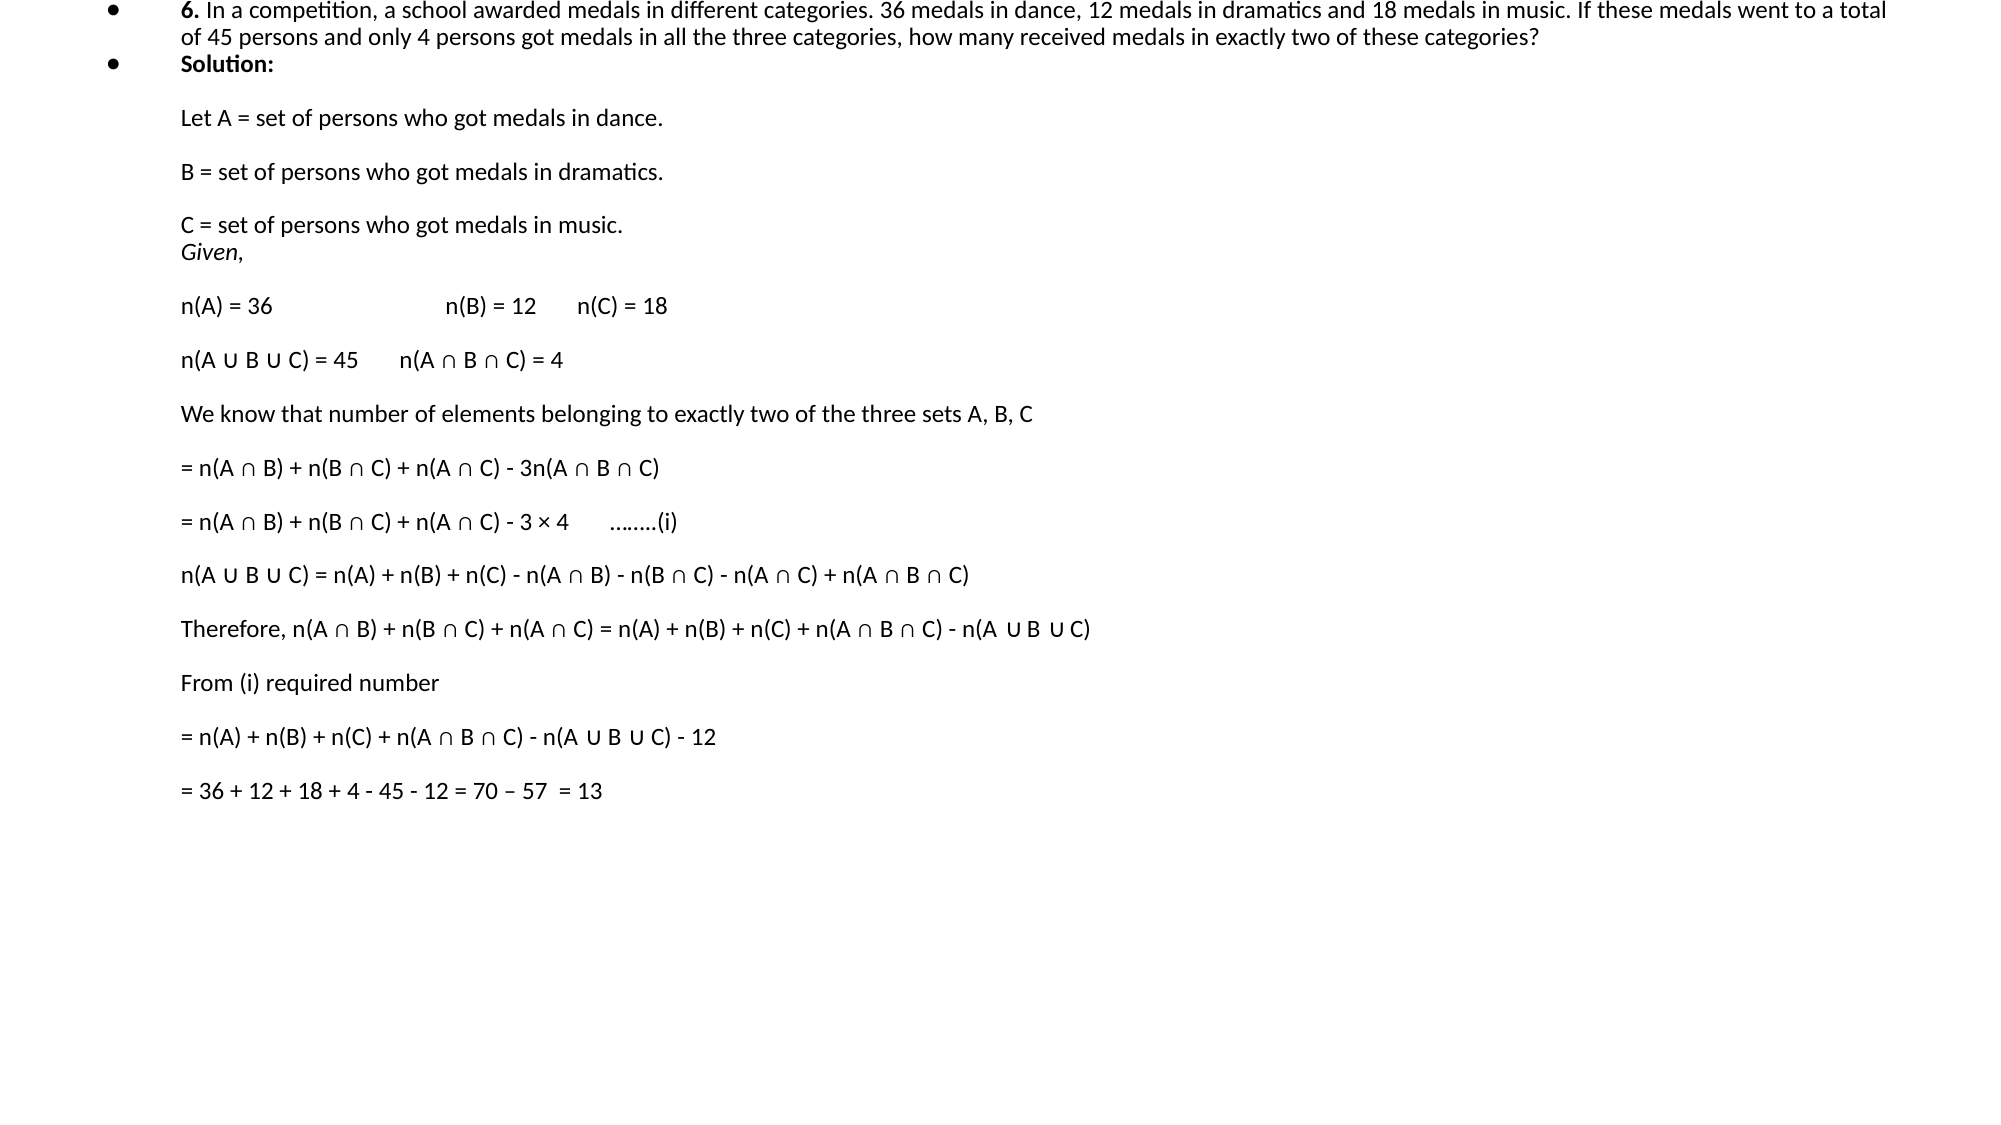

6. In a competition, a school awarded medals in different categories. 36 medals in dance, 12 medals in dramatics and 18 medals in music. If these medals went to a total of 45 persons and only 4 persons got medals in all the three categories, how many received medals in exactly two of these categories?
Solution:
Let A = set of persons who got medals in dance.
B = set of persons who got medals in dramatics.
C = set of persons who got medals in music.
Given,
n(A) = 36                              n(B) = 12       n(C) = 18
n(A ∪ B ∪ C) = 45       n(A ∩ B ∩ C) = 4
We know that number of elements belonging to exactly two of the three sets A, B, C
= n(A ∩ B) + n(B ∩ C) + n(A ∩ C) - 3n(A ∩ B ∩ C)
= n(A ∩ B) + n(B ∩ C) + n(A ∩ C) - 3 × 4       ……..(i)
n(A ∪ B ∪ C) = n(A) + n(B) + n(C) - n(A ∩ B) - n(B ∩ C) - n(A ∩ C) + n(A ∩ B ∩ C)
Therefore, n(A ∩ B) + n(B ∩ C) + n(A ∩ C) = n(A) + n(B) + n(C) + n(A ∩ B ∩ C) - n(A ∪ B ∪ C)
From (i) required number
= n(A) + n(B) + n(C) + n(A ∩ B ∩ C) - n(A ∪ B ∪ C) - 12
= 36 + 12 + 18 + 4 - 45 - 12 = 70 – 57  = 13